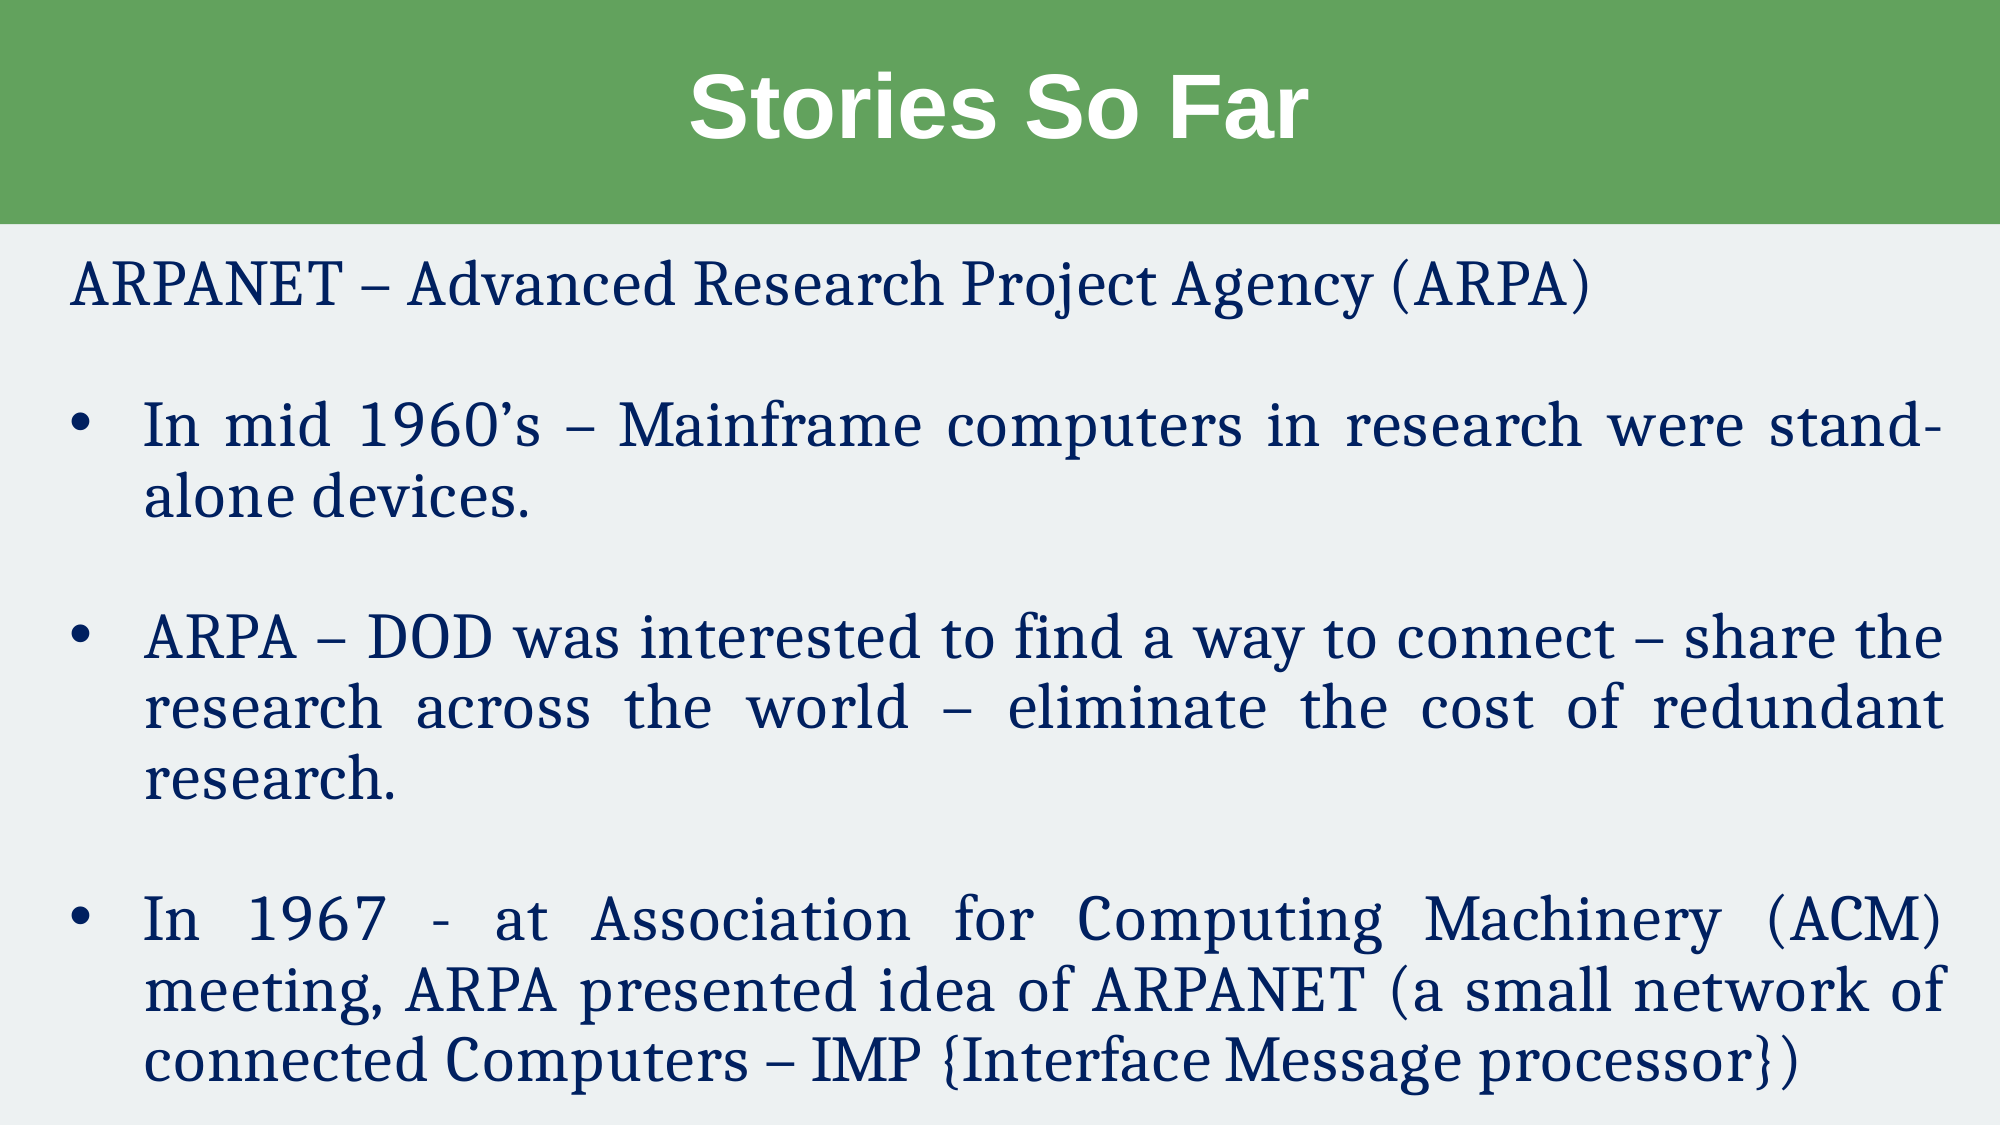

# Stories So Far
ARPANET – Advanced Research Project Agency (ARPA)

In mid 1960’s – Mainframe computers in research were stand-alone devices.

ARPA – DOD was interested to find a way to connect – share the research across the world – eliminate the cost of redundant research.

In 1967 - at Association for Computing Machinery (ACM) meeting, ARPA presented idea of ARPANET (a small network of connected Computers – IMP {Interface Message processor})